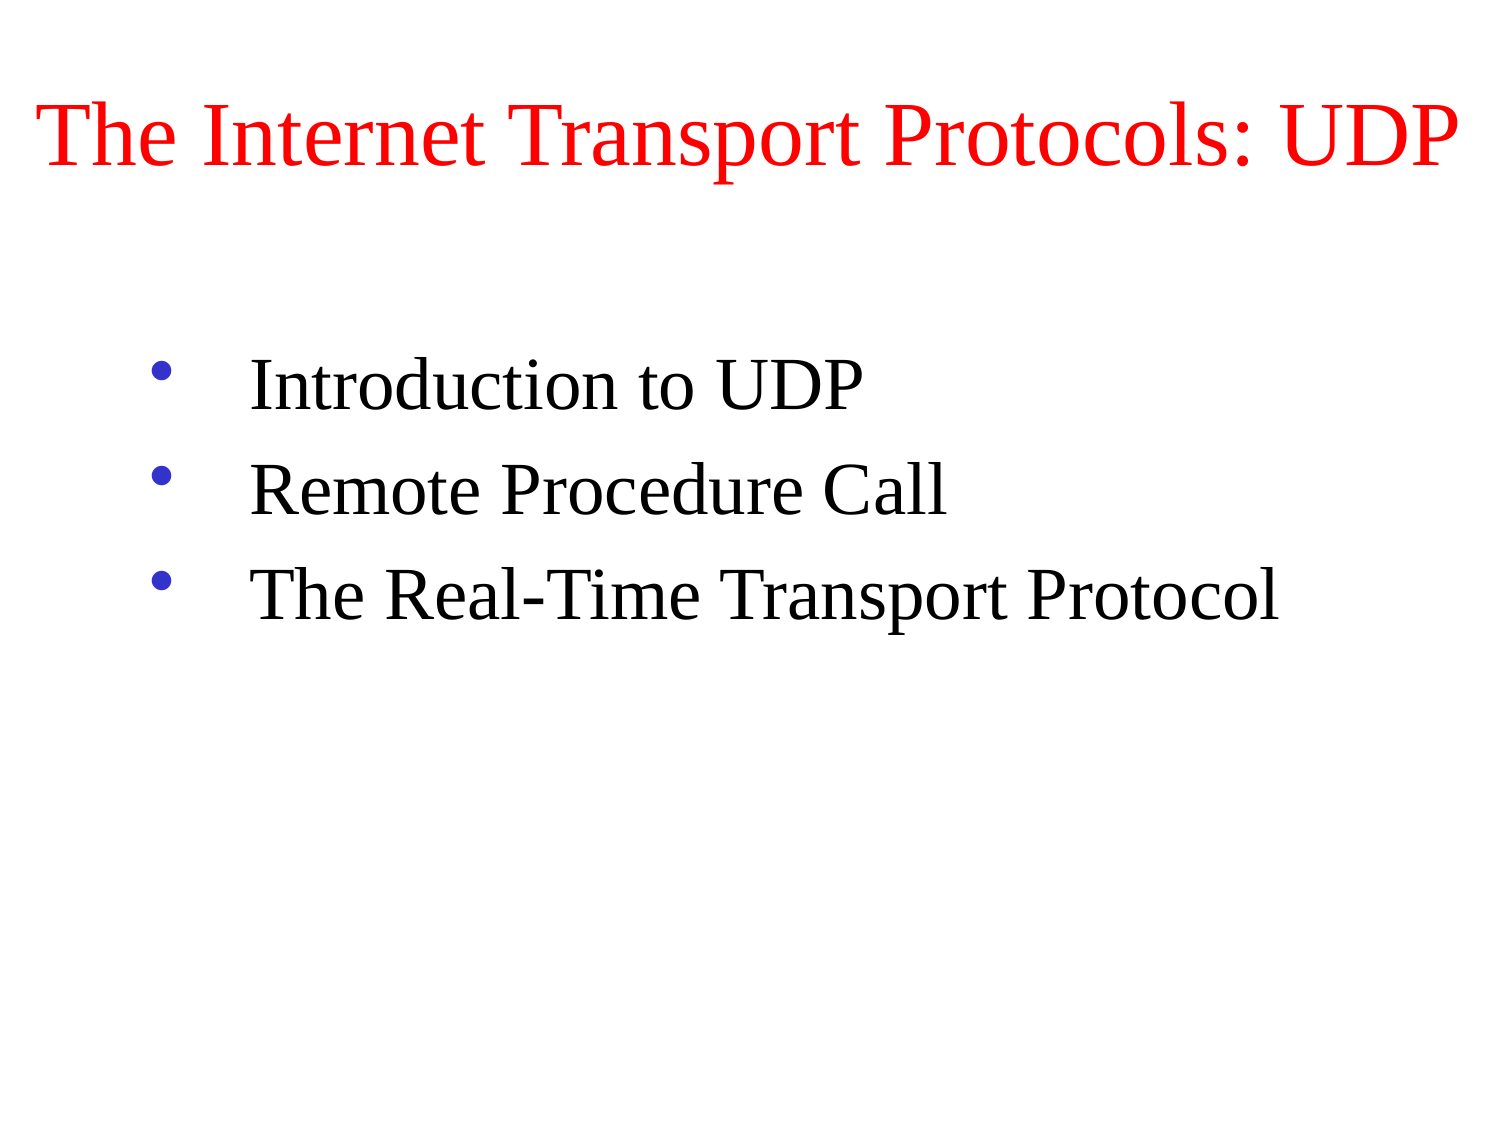

# The Internet Transport Protocols: UDP
Introduction to UDP
Remote Procedure Call
The Real-Time Transport Protocol